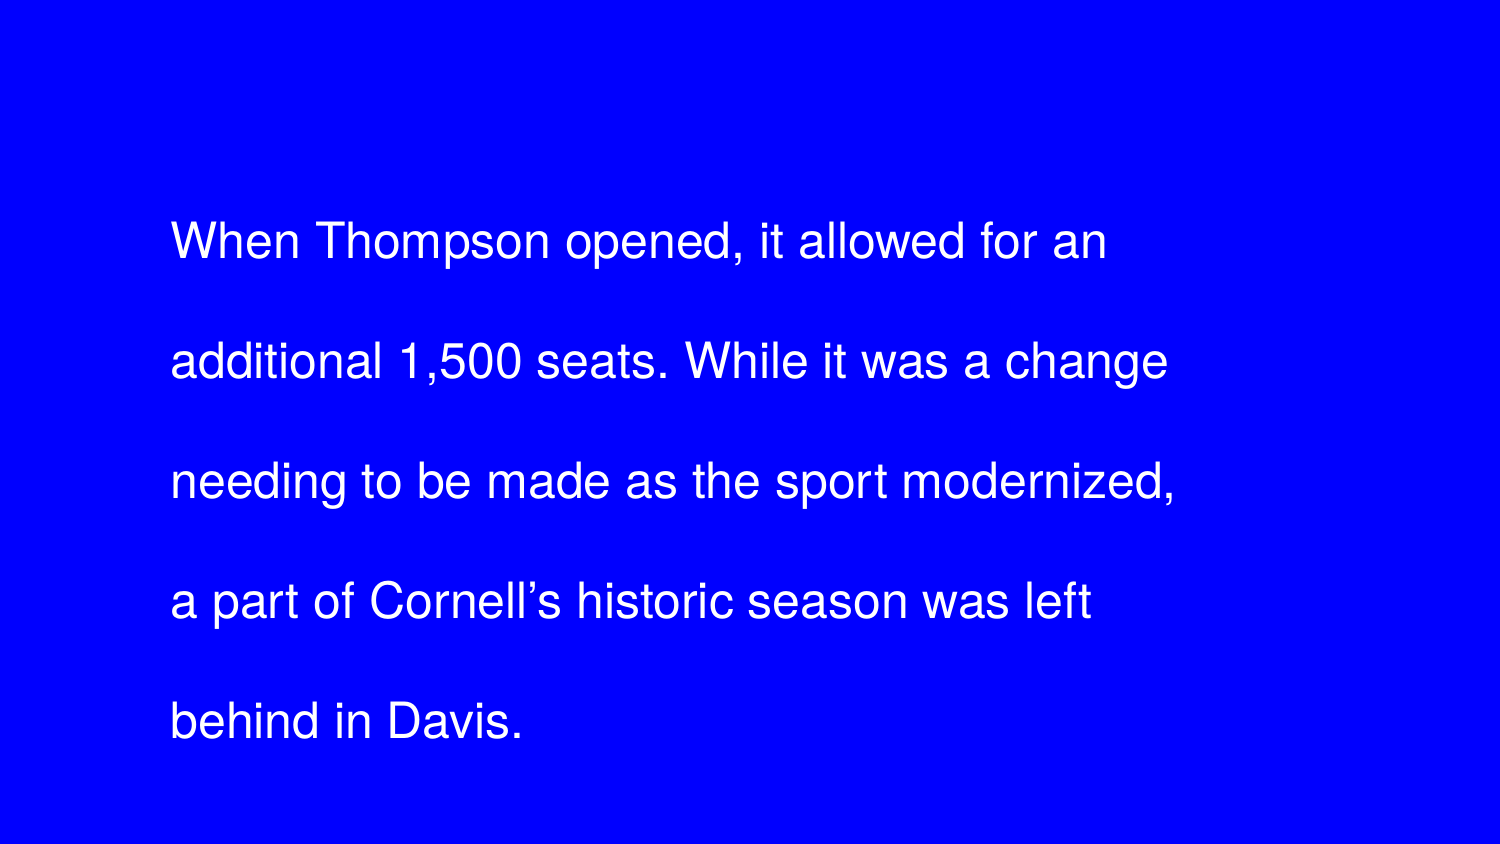

When Thompson opened, it allowed for an additional 1,500 seats. While it was a change needing to be made as the sport modernized, a part of Cornell’s historic season was left behind in Davis.